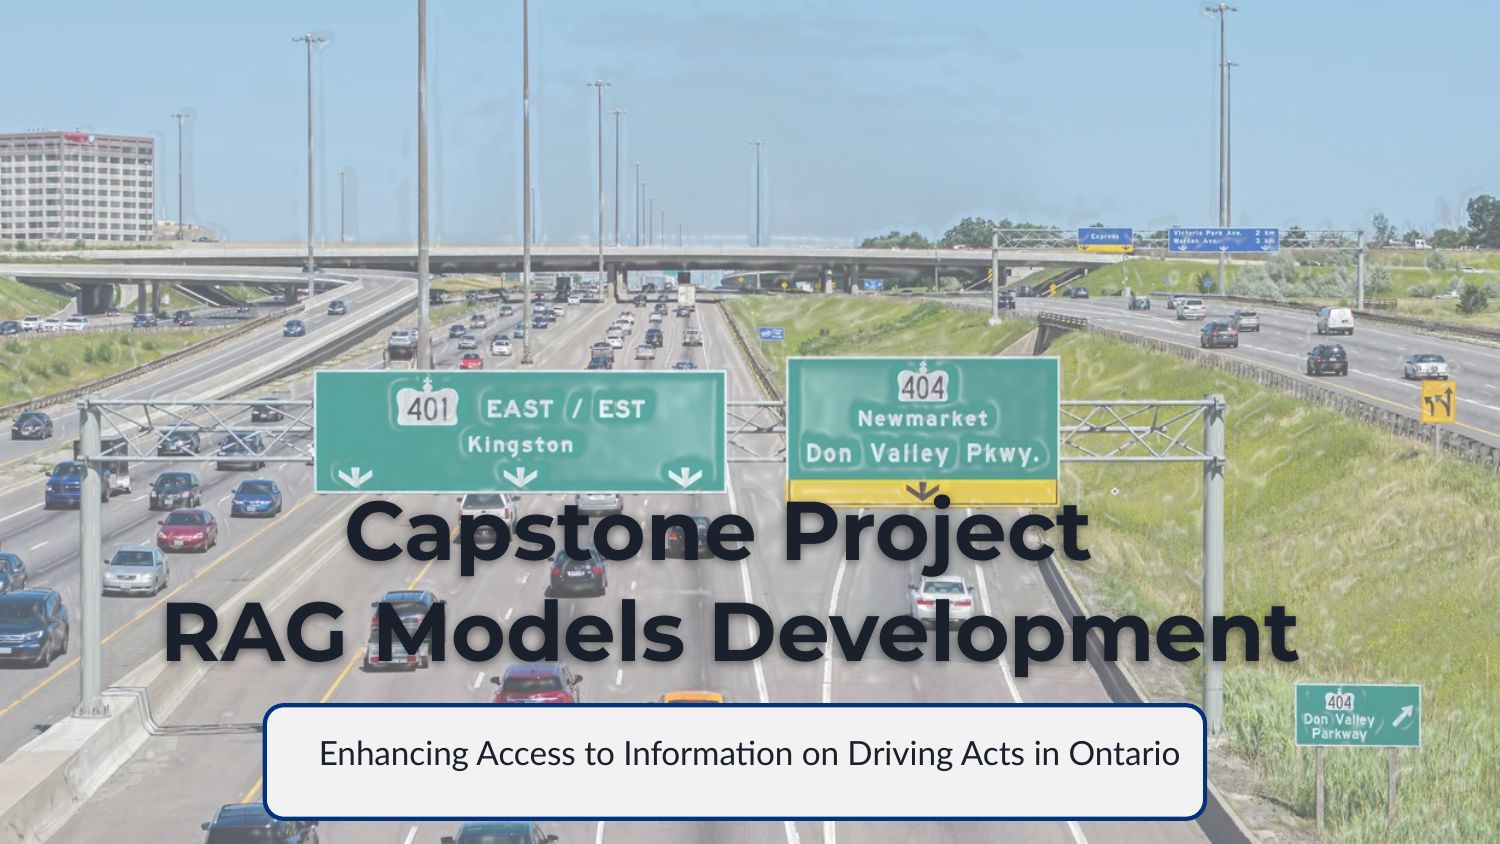

Capstone Project
RAG Models Development
Enhancing Access to Information on Driving Acts in Ontario